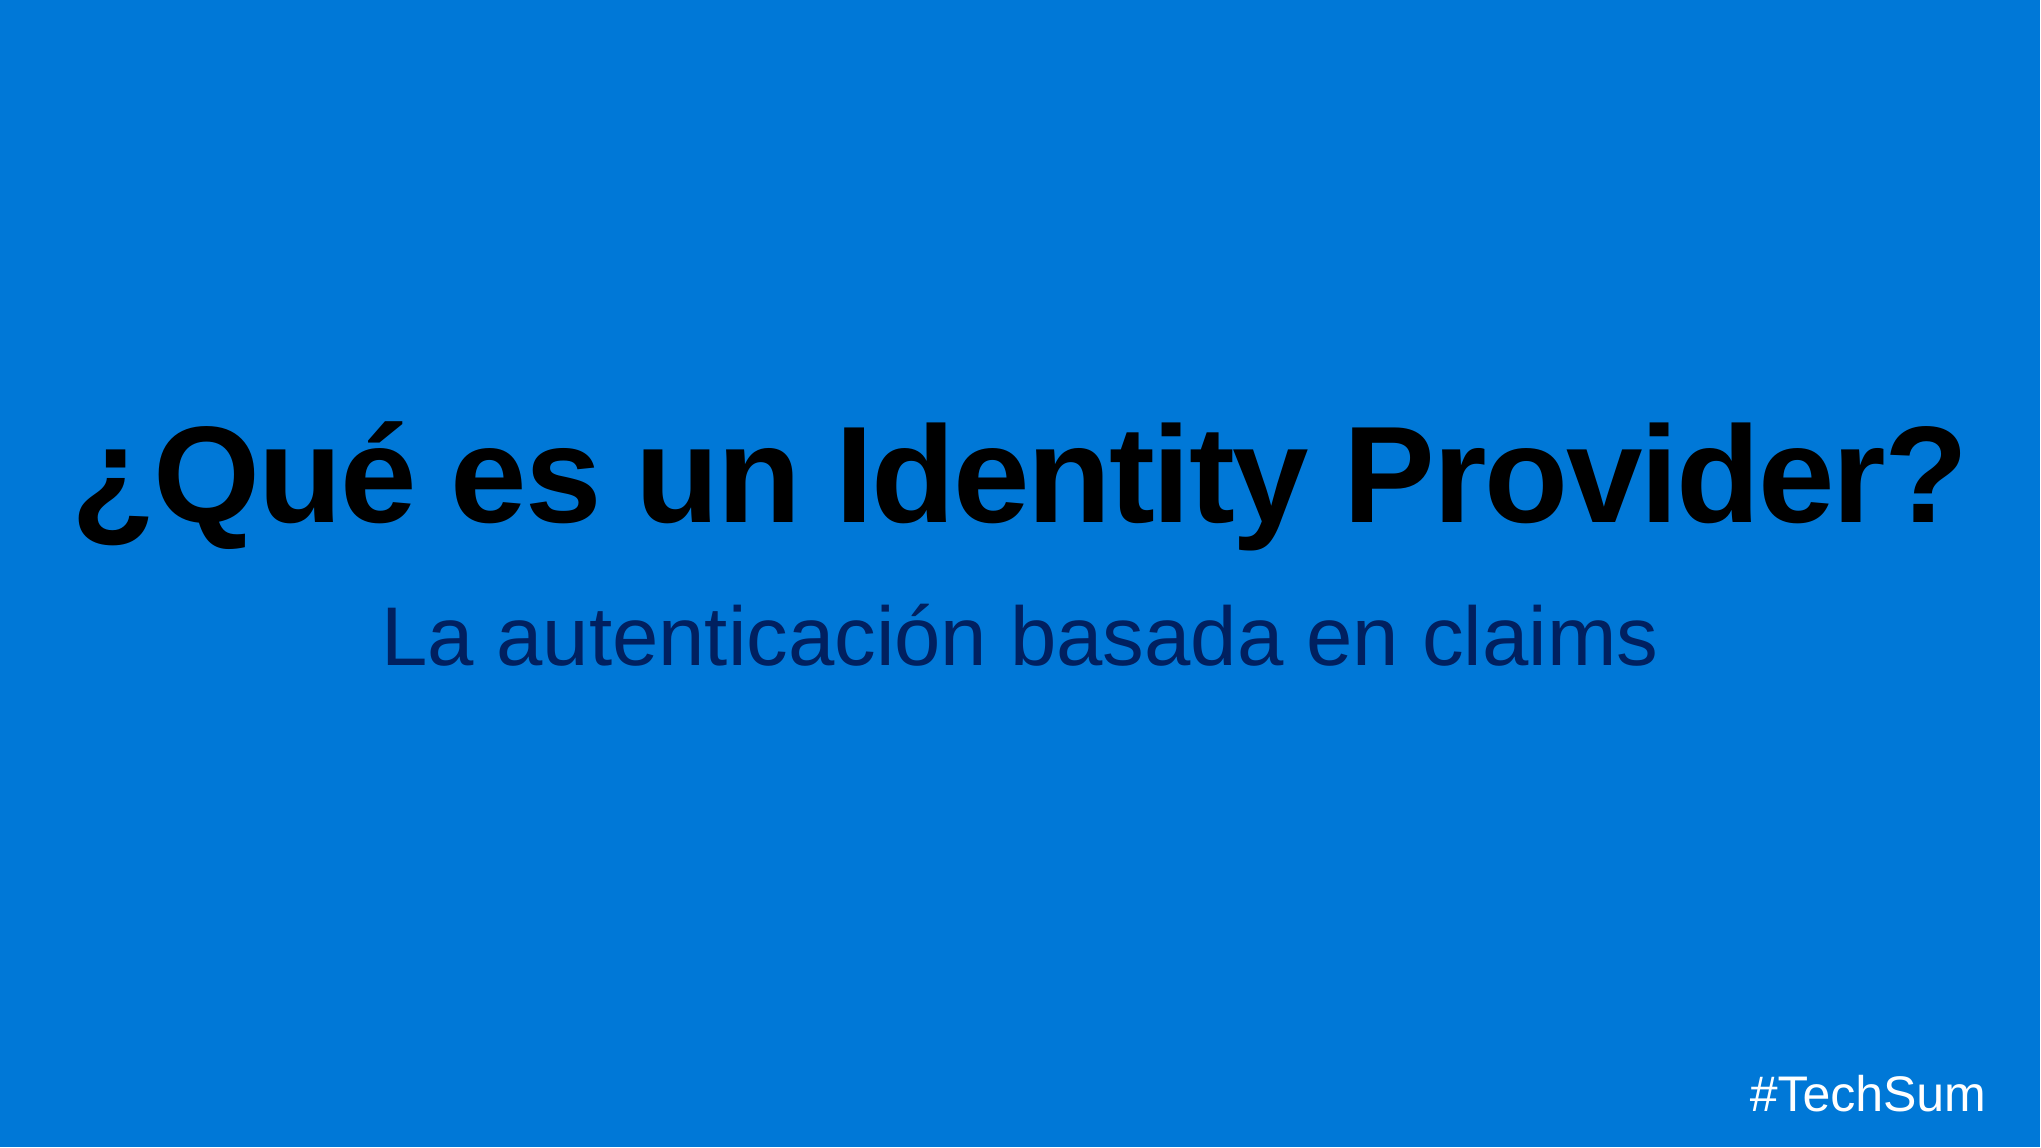

¿Qué es un Identity Provider?
La autenticación basada en claims

#TechSum